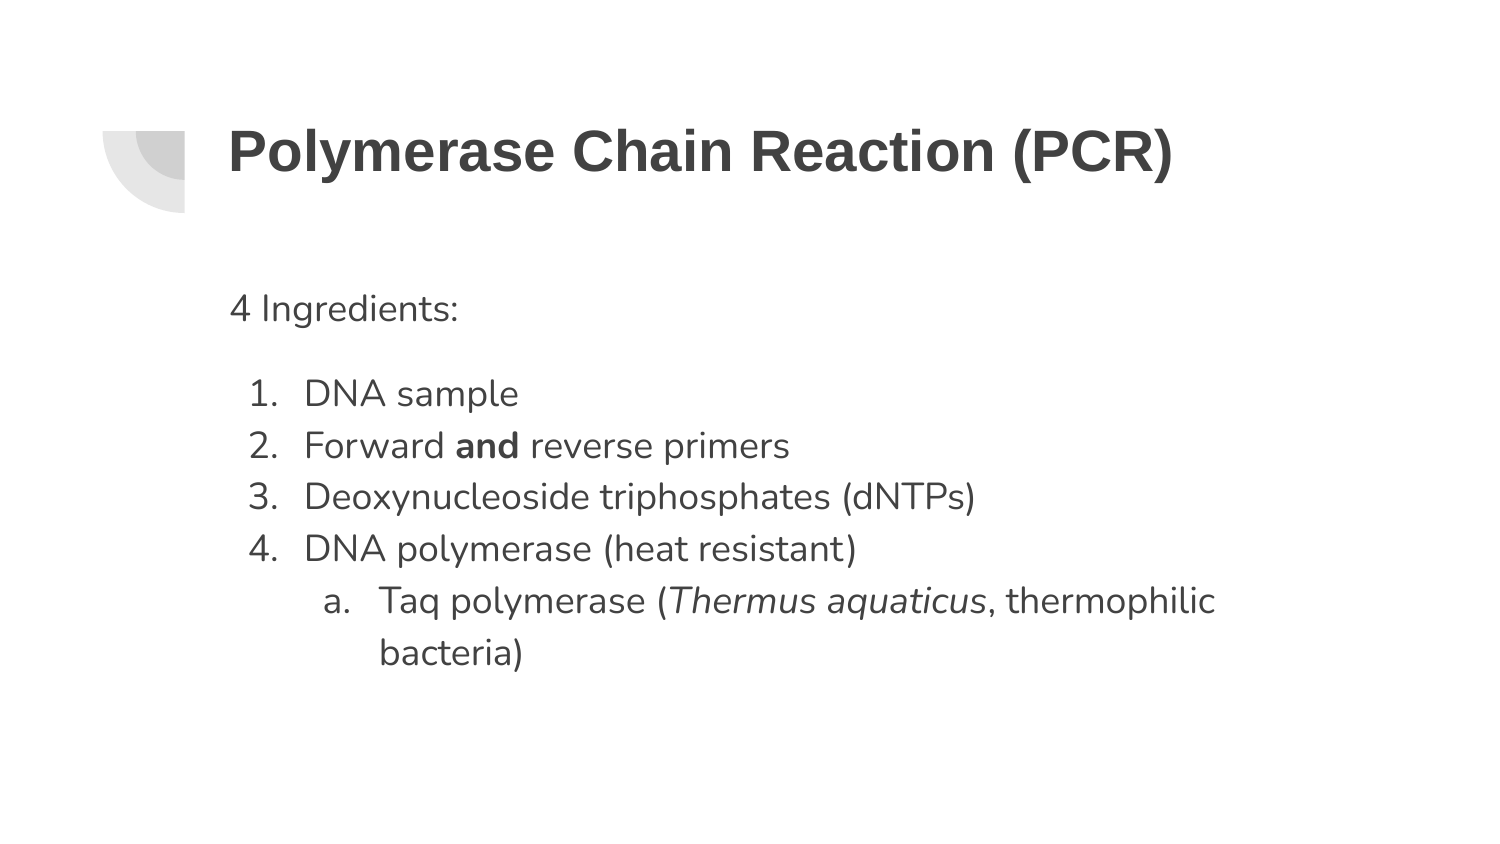

# Polymerase Chain Reaction (PCR)
4 Ingredients:
DNA sample
Forward and reverse primers
Deoxynucleoside triphosphates (dNTPs)
DNA polymerase (heat resistant)
Taq polymerase (Thermus aquaticus, thermophilic bacteria)